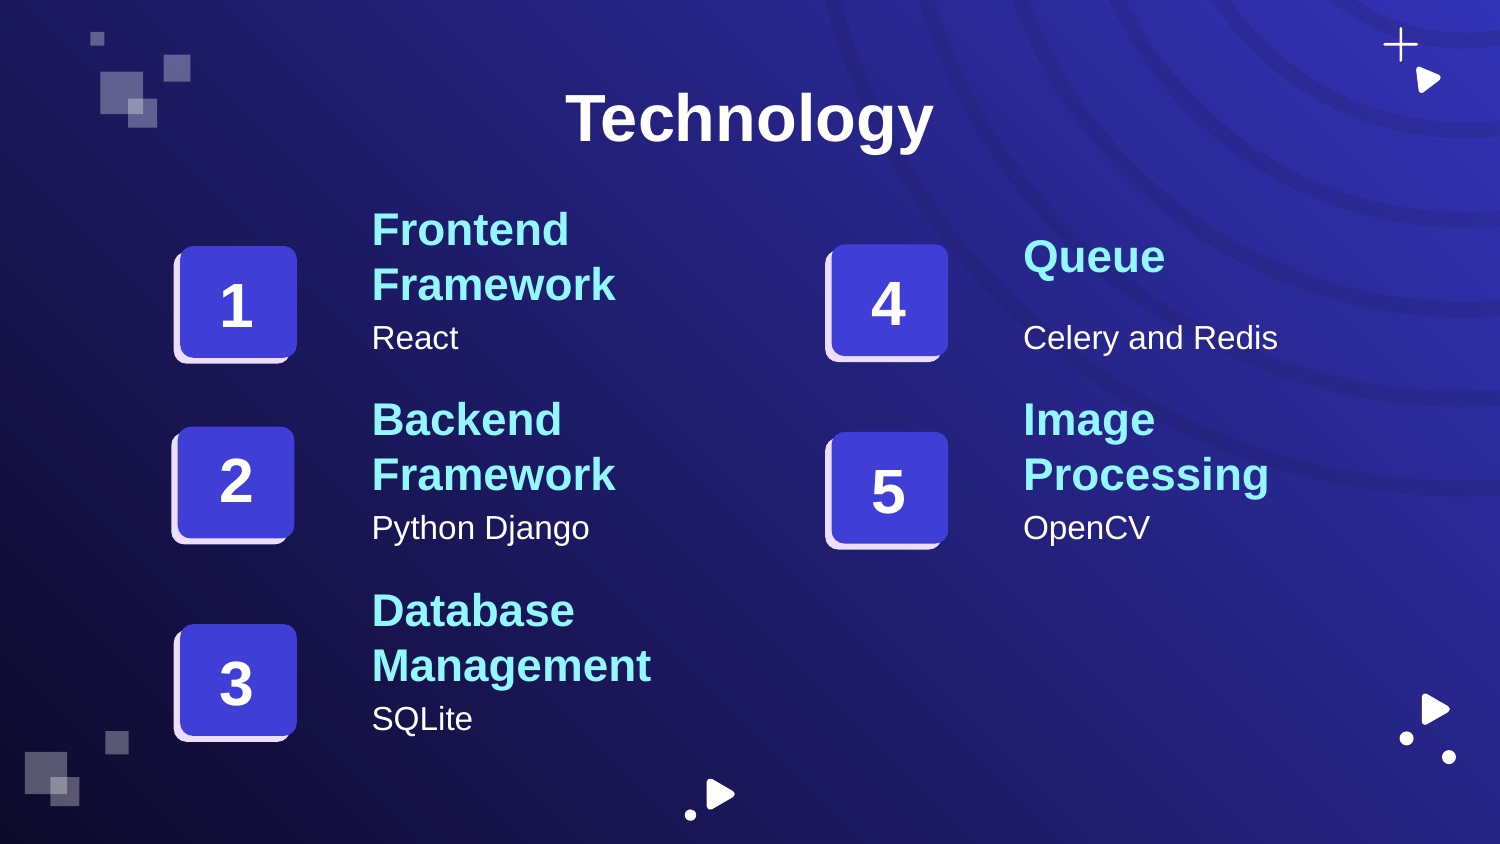

# Technology
Frontend Framework
Queue

4
1
React
Celery and Redis
Image Processing
Backend Framework

2

5
Python Django
OpenCV
Database Management

3
SQLite